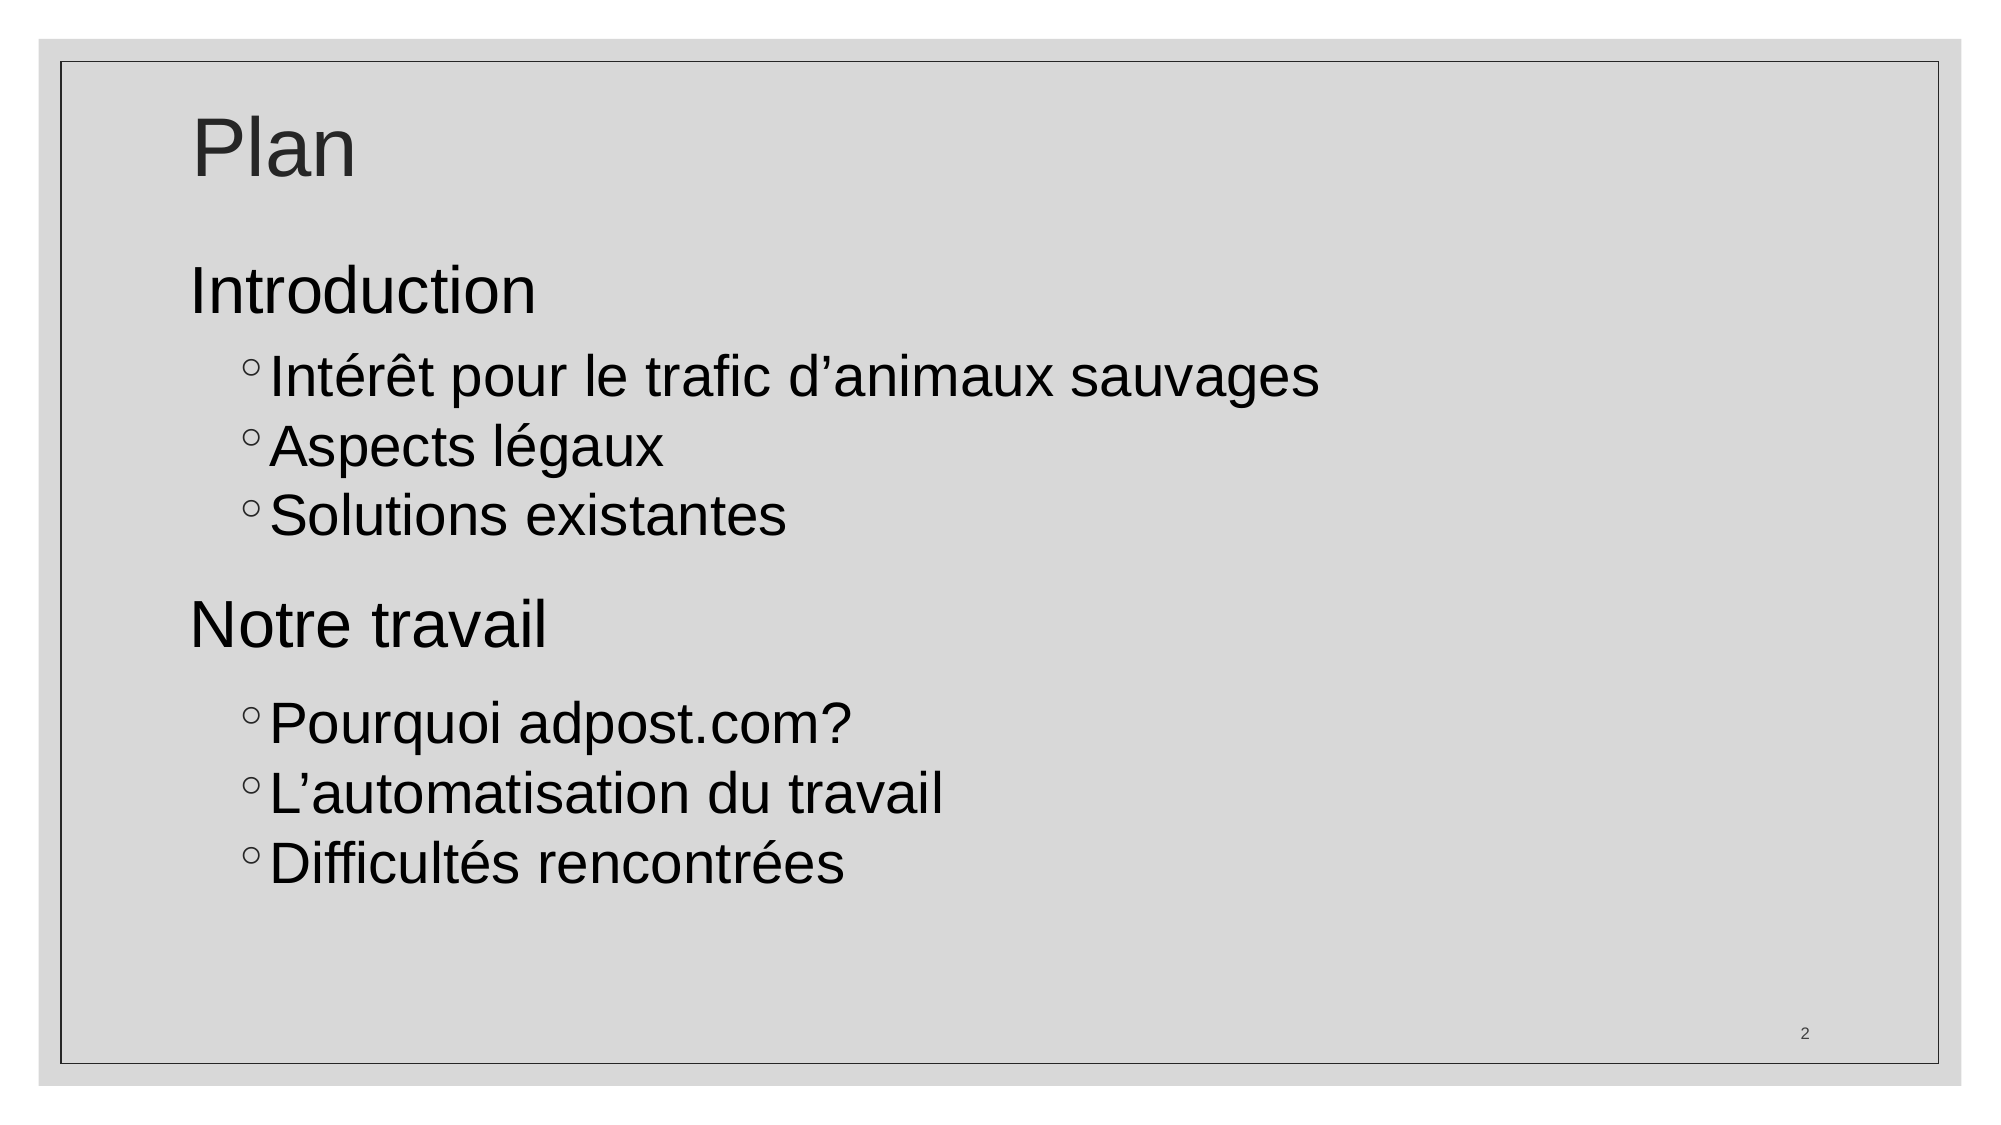

# Plan
Introduction
Intérêt pour le trafic d’animaux sauvages
Aspects légaux
Solutions existantes
Notre travail
Pourquoi adpost.com?
L’automatisation du travail
Difficultés rencontrées

2